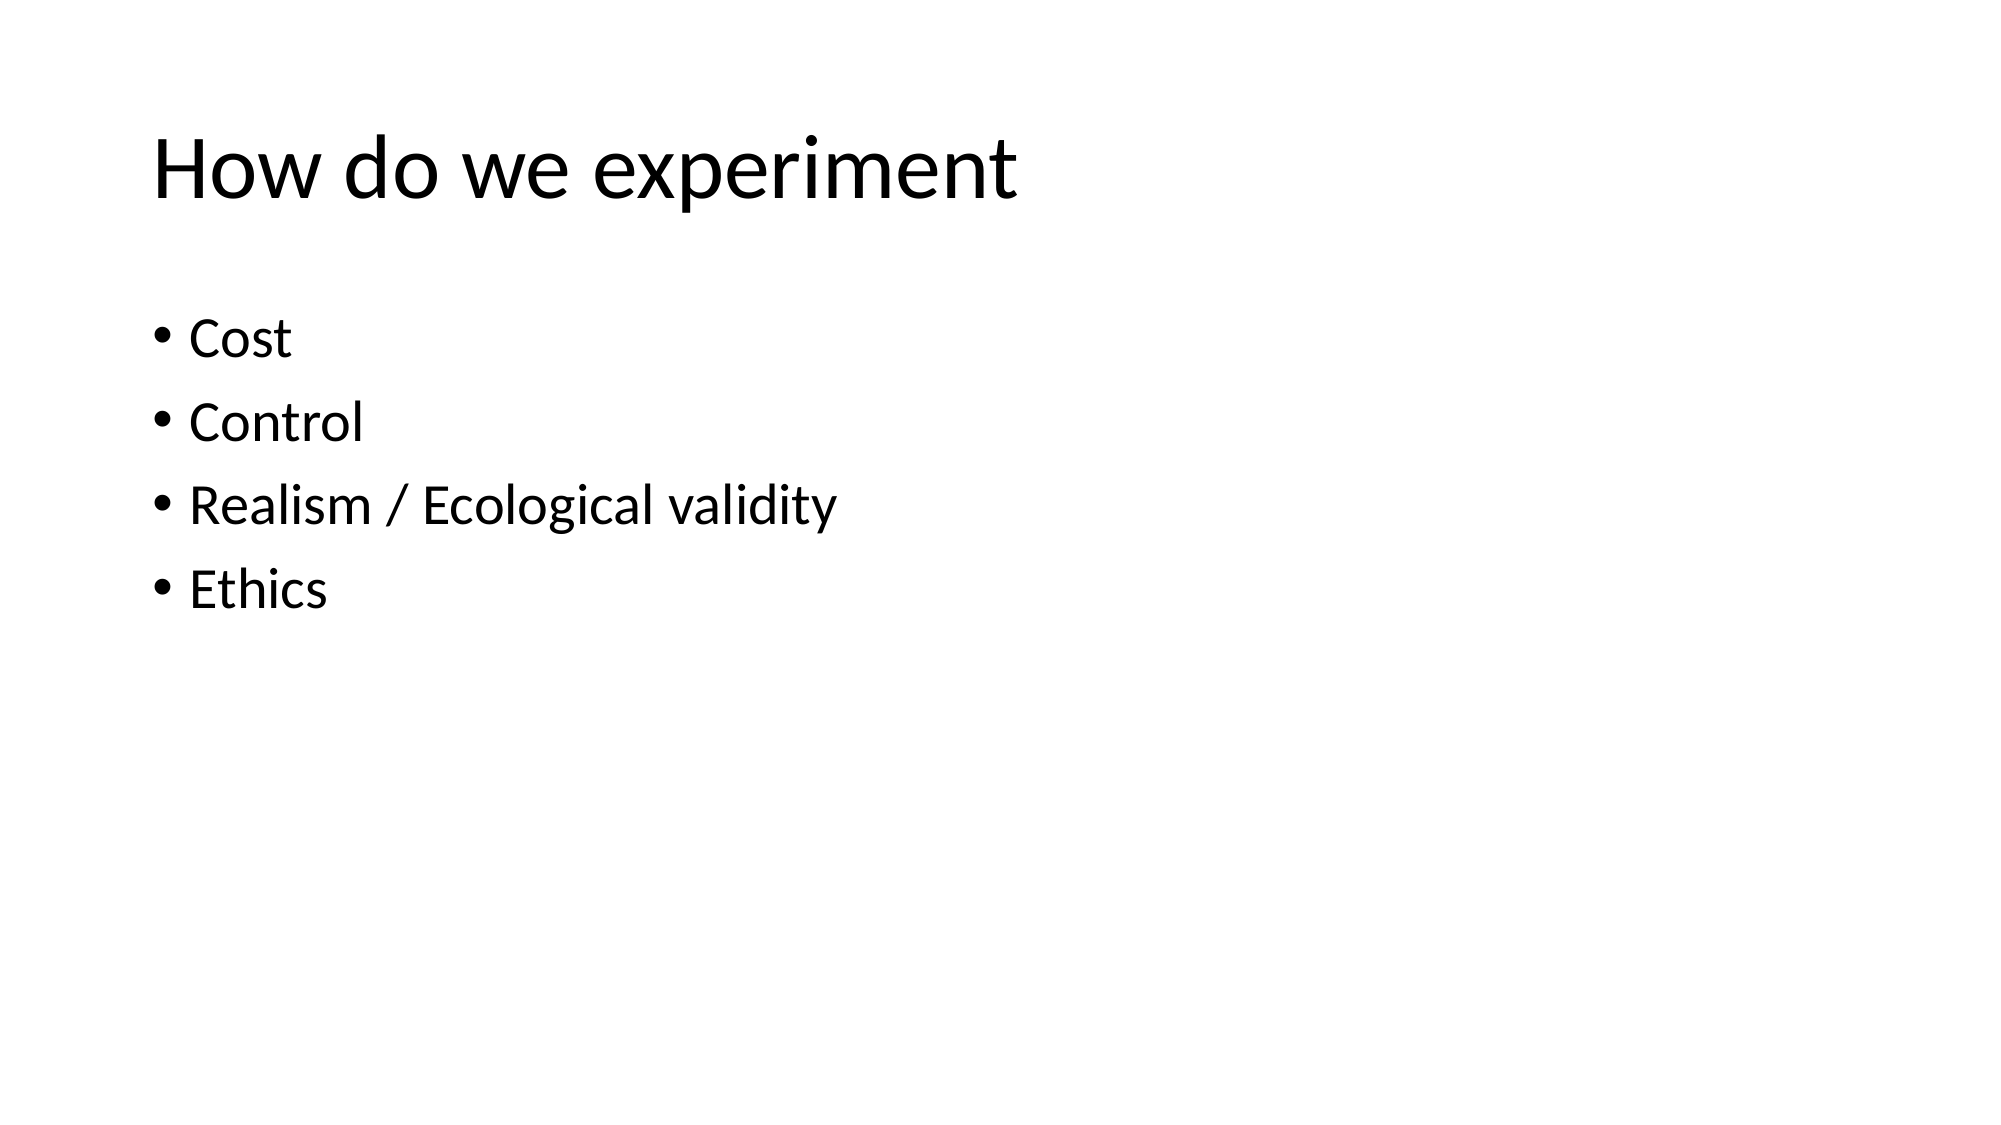

# How do we experiment
Cost
Control
Realism / Ecological validity
Ethics